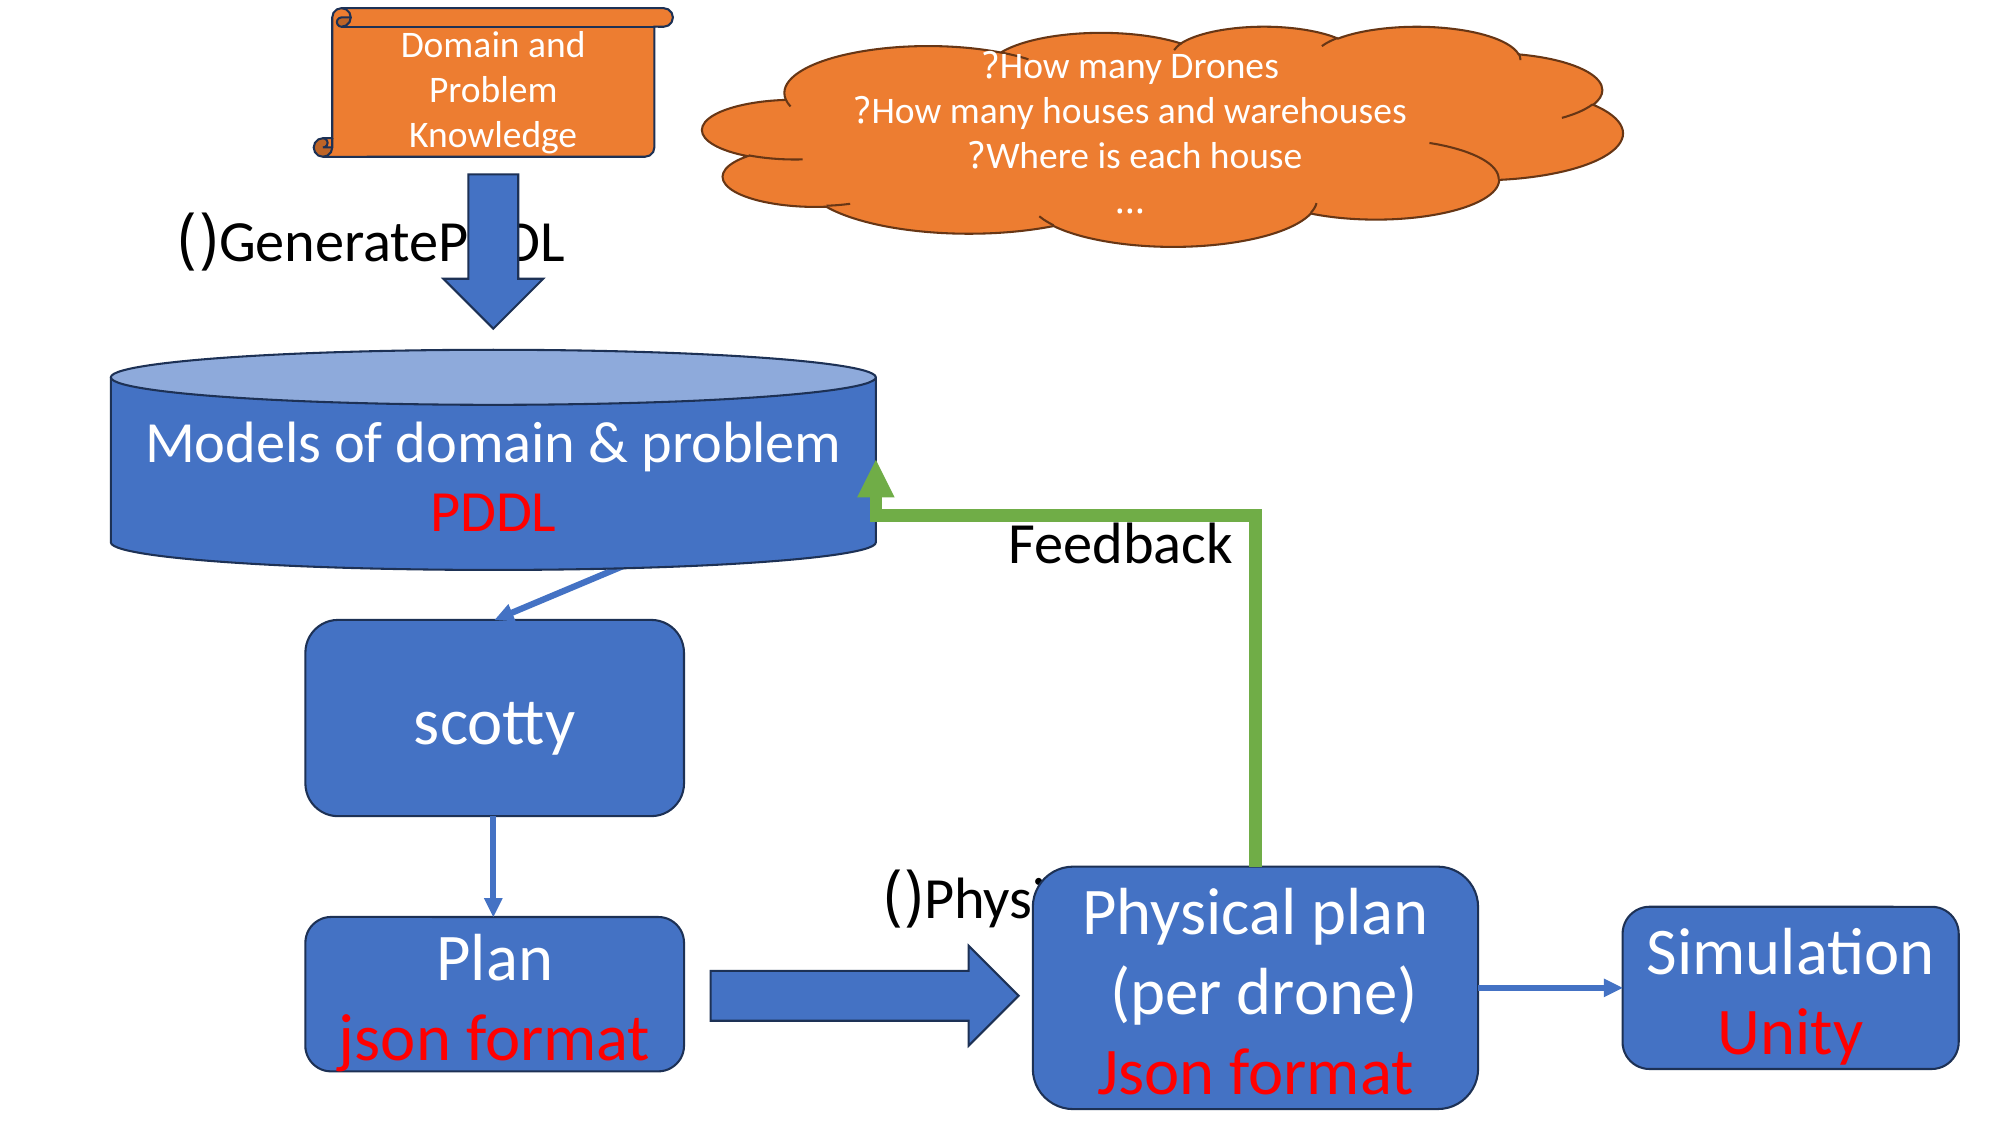

Domain and Problem Knowledge
How many Drones?
How many houses and warehouses?
Where is each house?
…

GeneratePDDL()
Models of domain & problem
PDDL
Feedback
scotty

PhysicalPlan()
Physical plan (per drone)
Json format
Simulation
Unity
Plan
json format